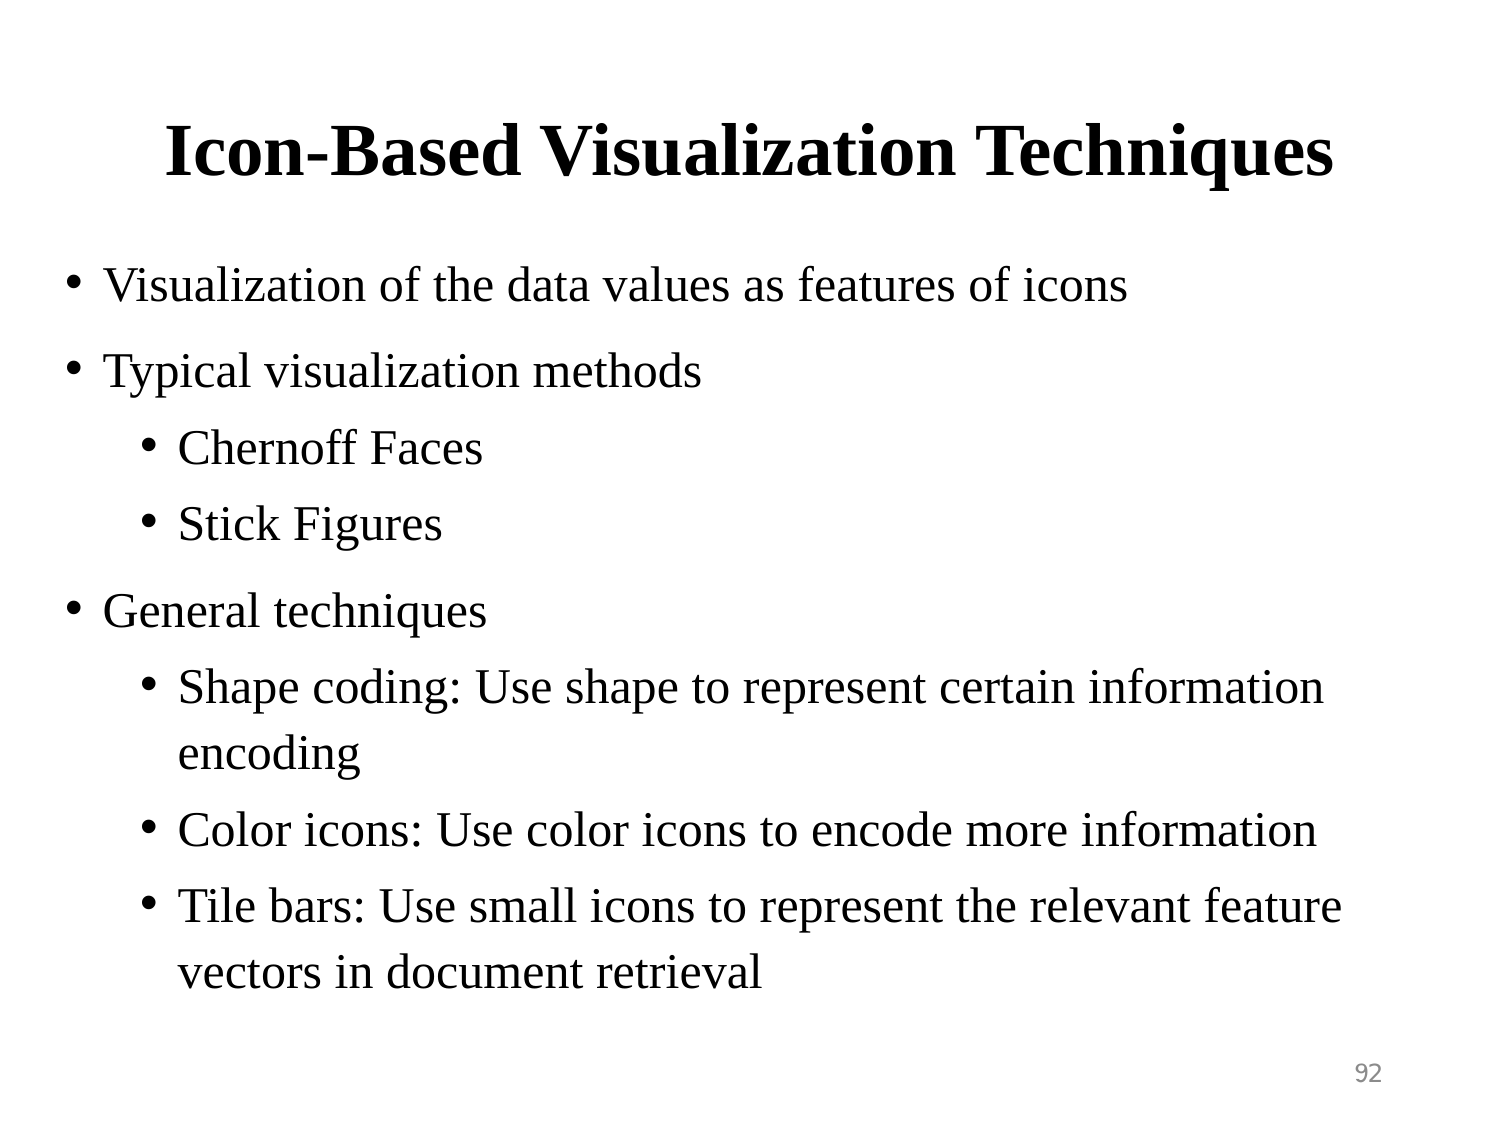

# Icon-Based Visualization Techniques
Visualization of the data values as features of icons
Typical visualization methods
Chernoff Faces
Stick Figures
General techniques
Shape coding: Use shape to represent certain information encoding
Color icons: Use color icons to encode more information
Tile bars: Use small icons to represent the relevant feature vectors in document retrieval
92